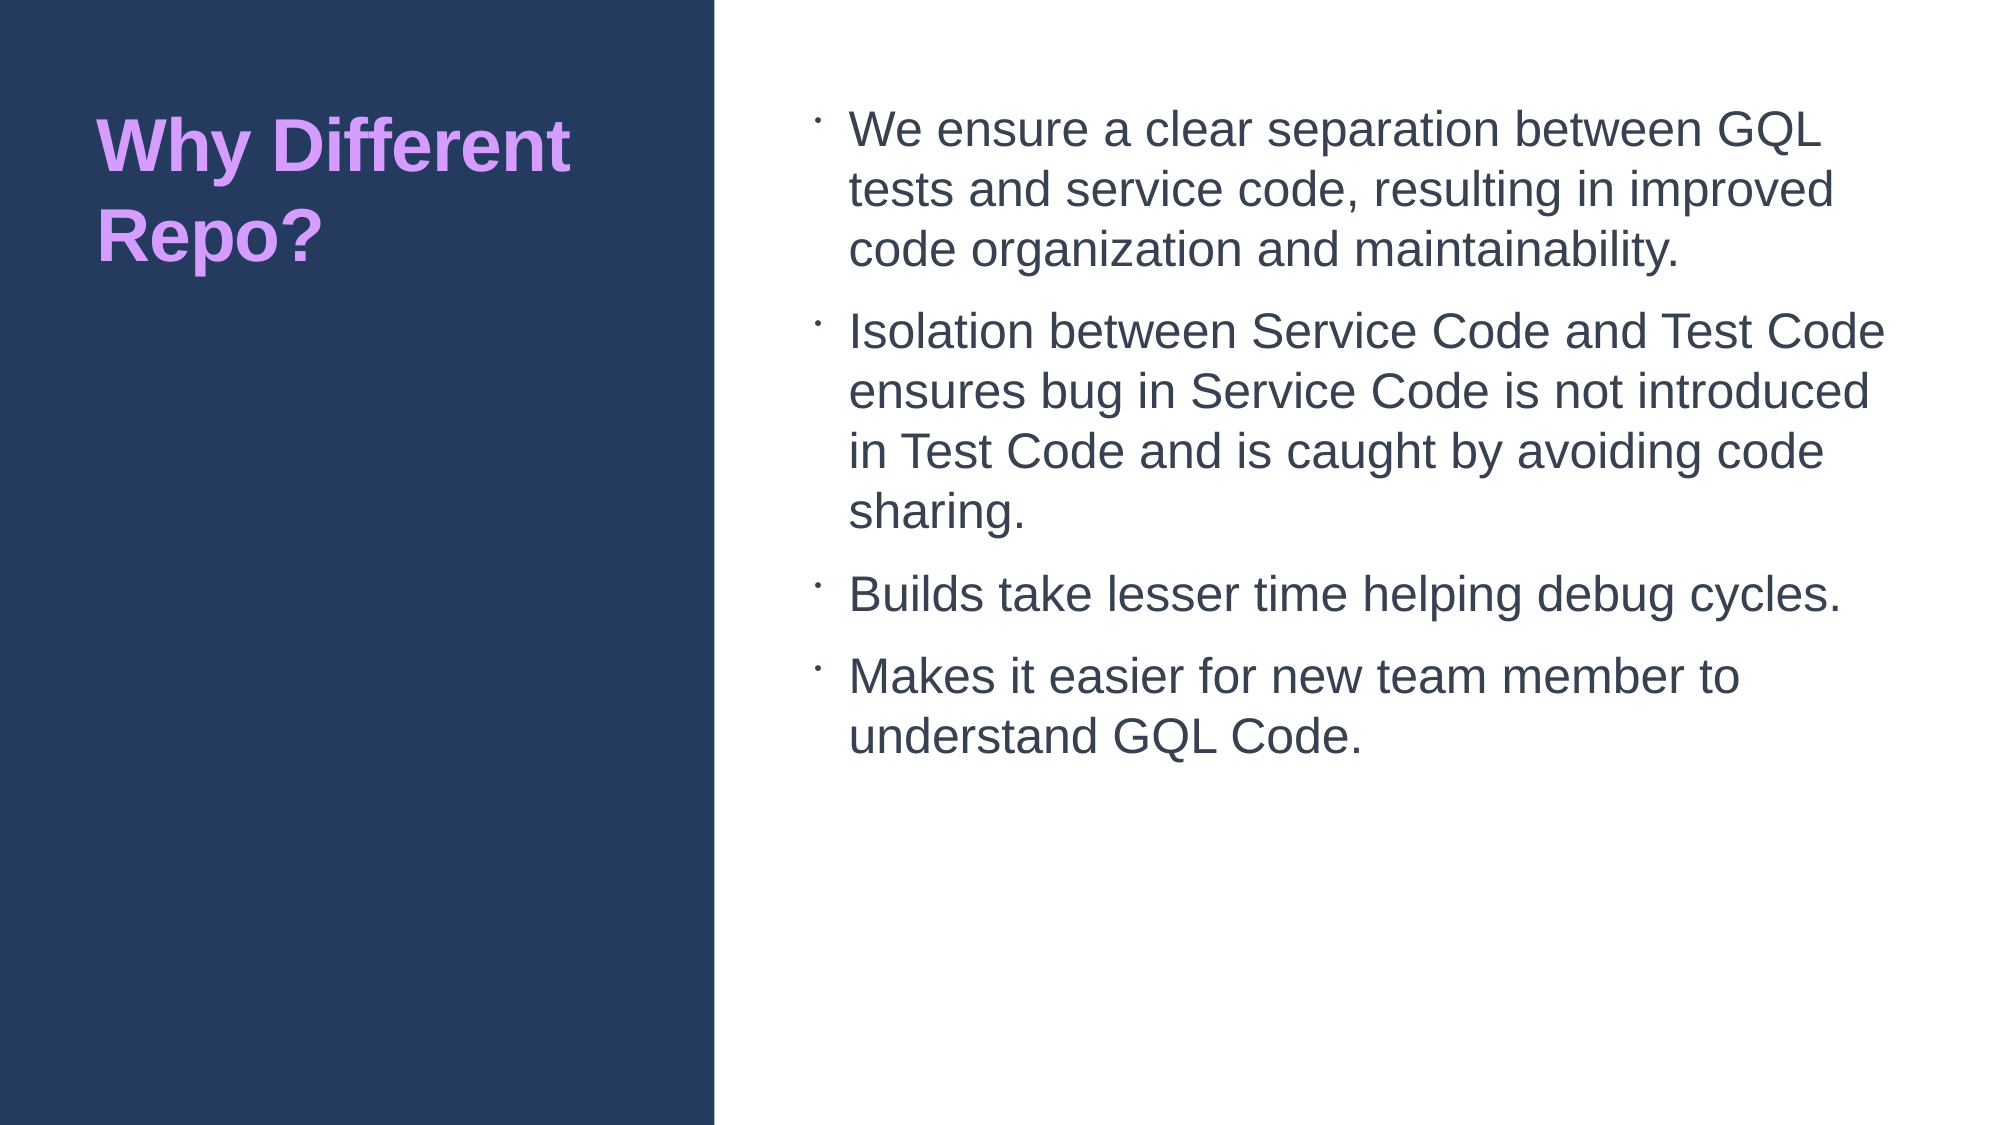

# Why Different Repo?
We ensure a clear separation between GQL tests and service code, resulting in improved code organization and maintainability.
Isolation between Service Code and Test Code ensures bug in Service Code is not introduced in Test Code and is caught by avoiding code sharing.
Builds take lesser time helping debug cycles.
Makes it easier for new team member to understand GQL Code.